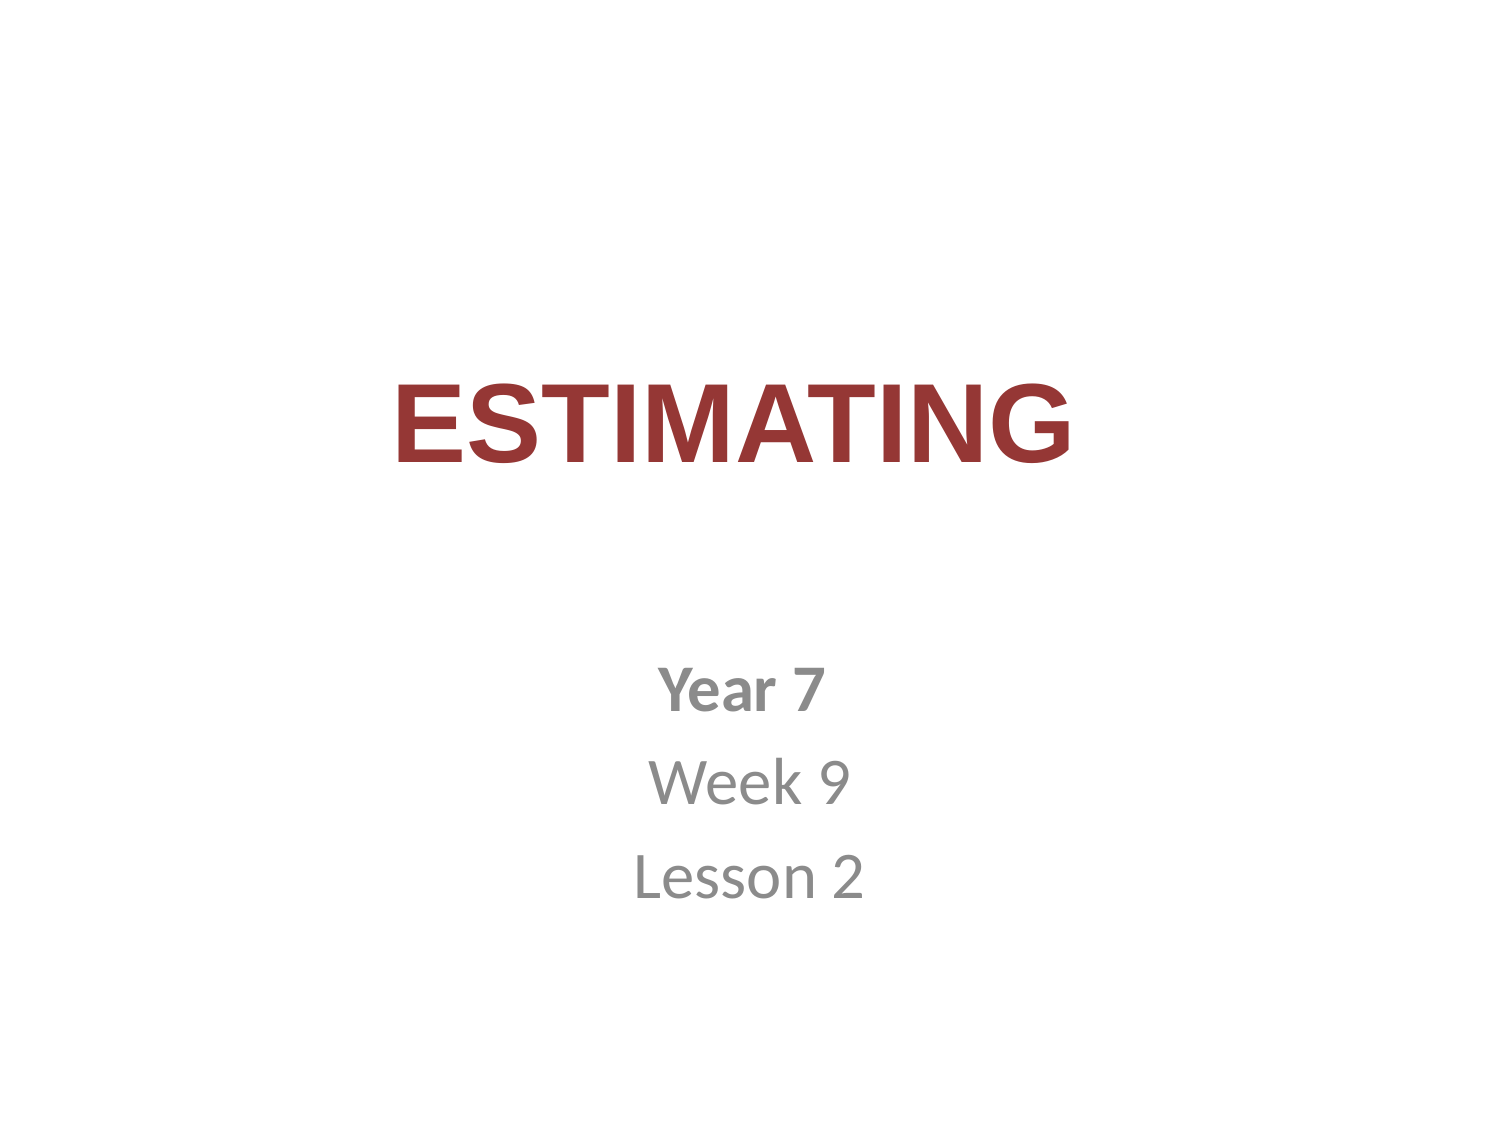

# Estimating
Year 7
Week 9
Lesson 2